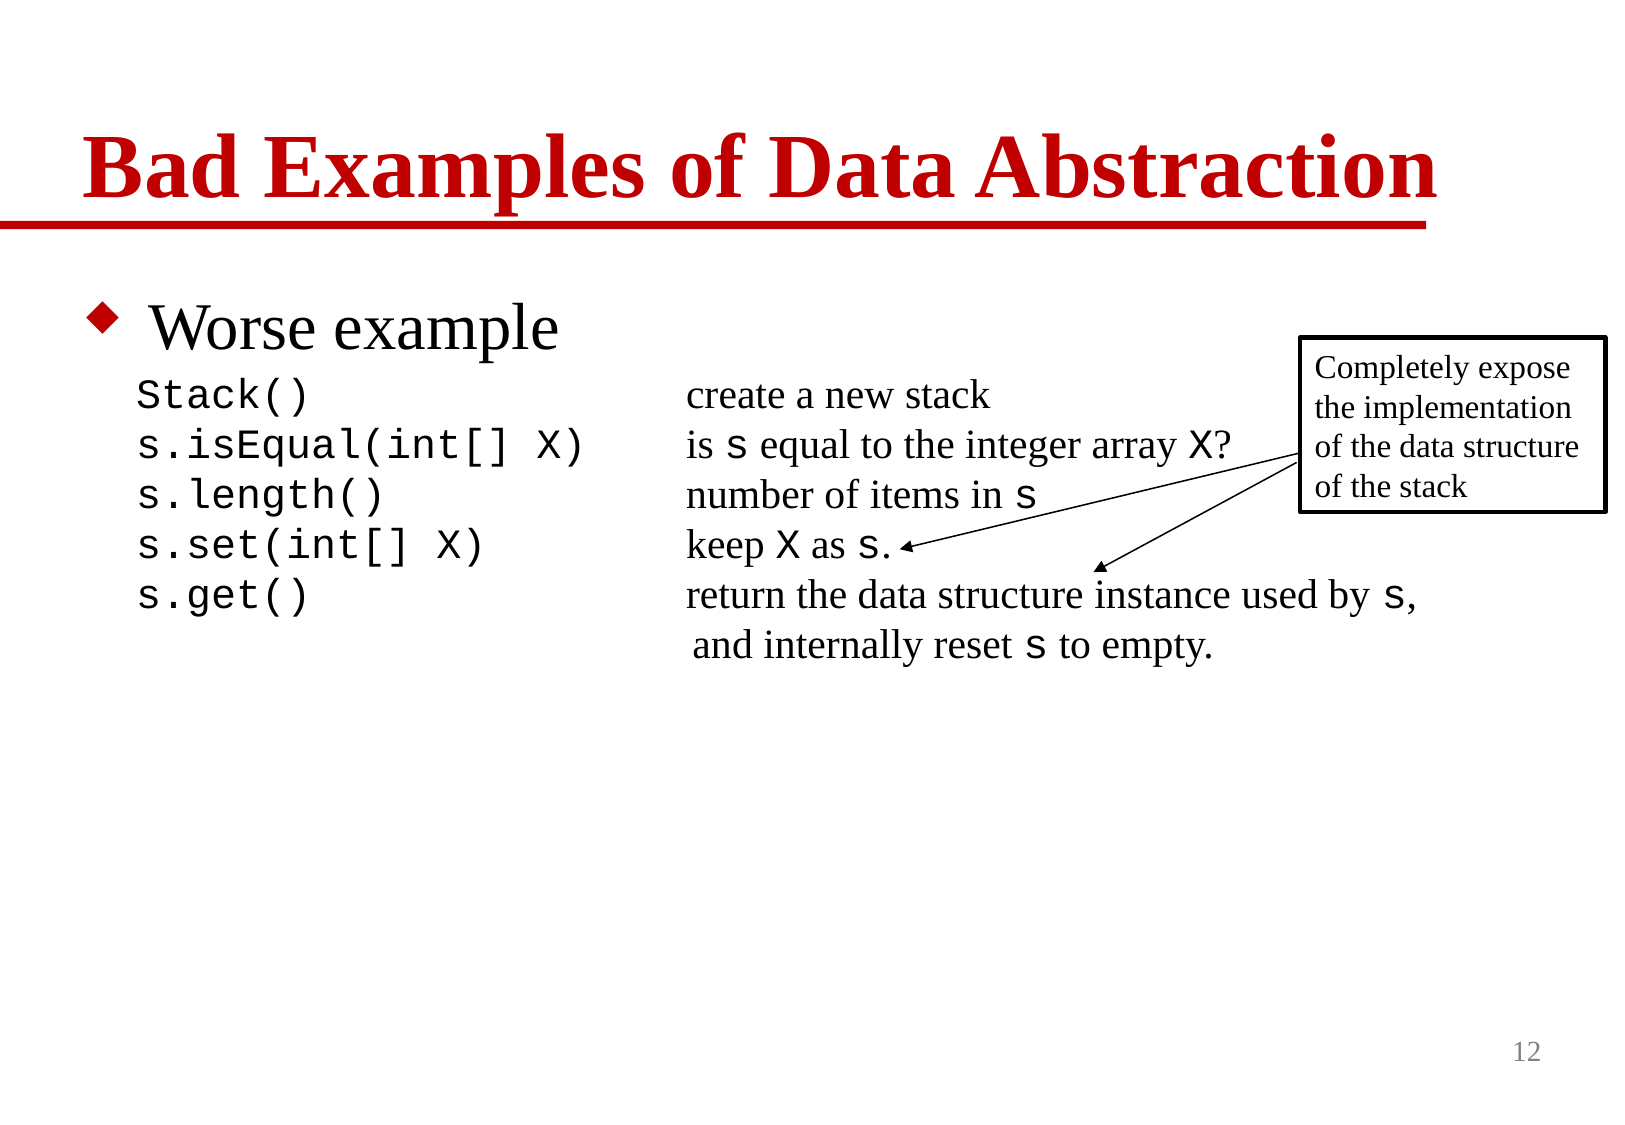

# Bad Examples of Data Abstraction
Worse example

Completely expose the implementation of the data structure of the stack
Stack()               create a new stack
s.isEqual(int[] X)    is s equal to the integer array X?
s.length()            number of items in s
s.set(int[] X)        keep X as s.
s.get()               return the data structure instance used by s,
                                                     and internally reset s to empty.
12